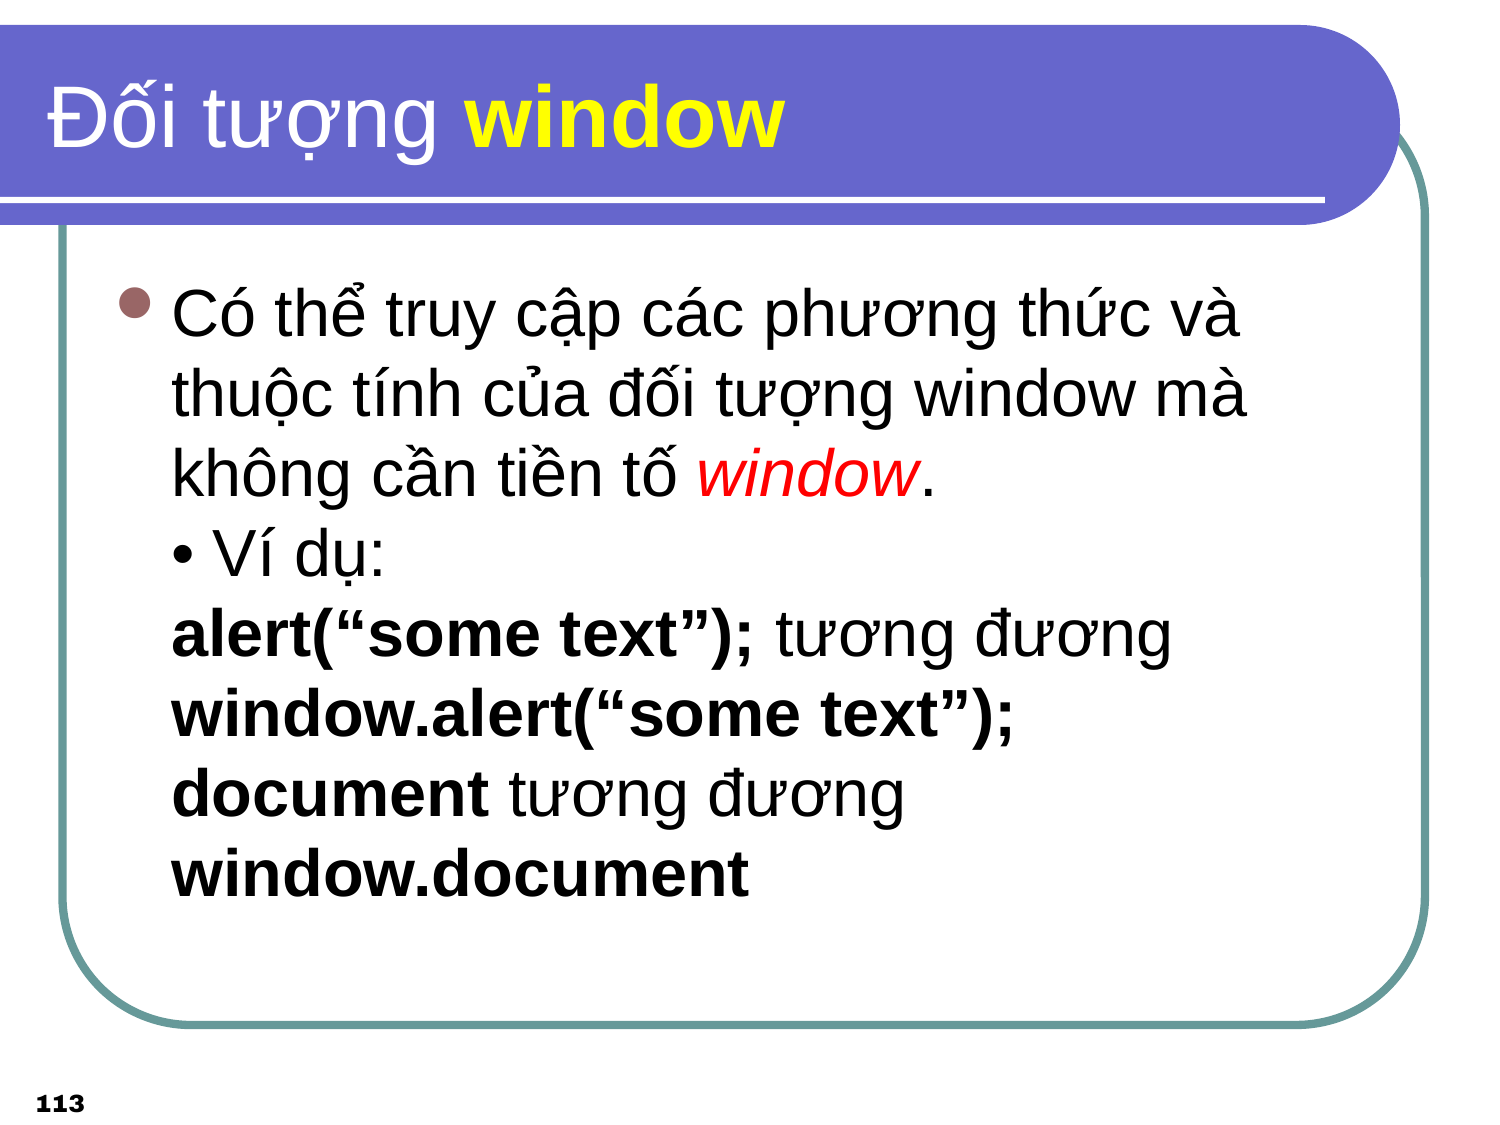

# Đối tượng window
Có thể truy cập các phương thức và thuộc tính của đối tượng window mà không cần tiền tố window.
• Ví dụ:
alert(“some text”); tương đương
window.alert(“some text”);
document tương đương
window.document
113